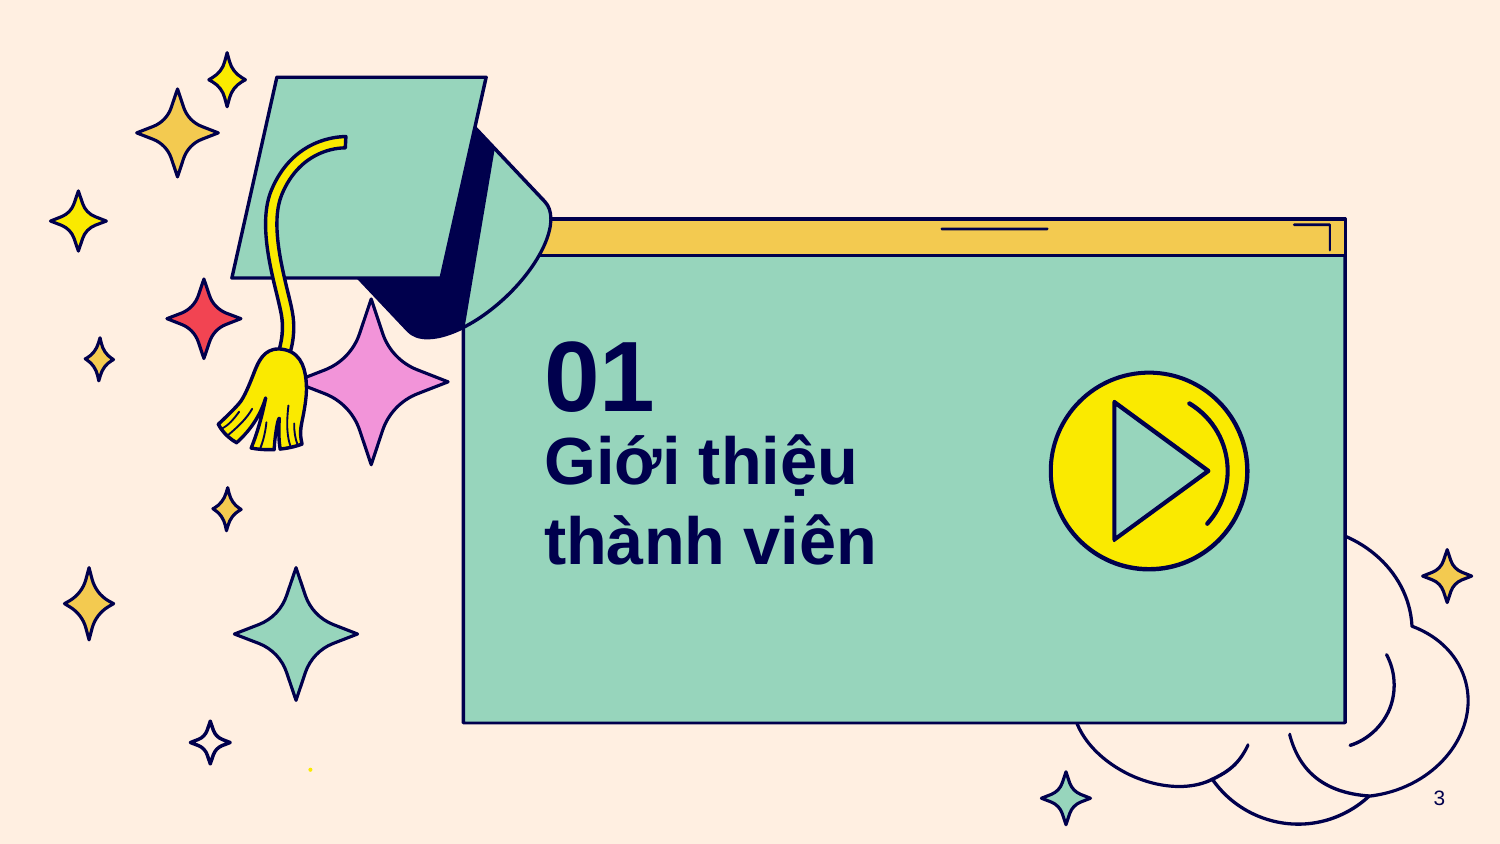

01
# Giới thiệu thành viên
3